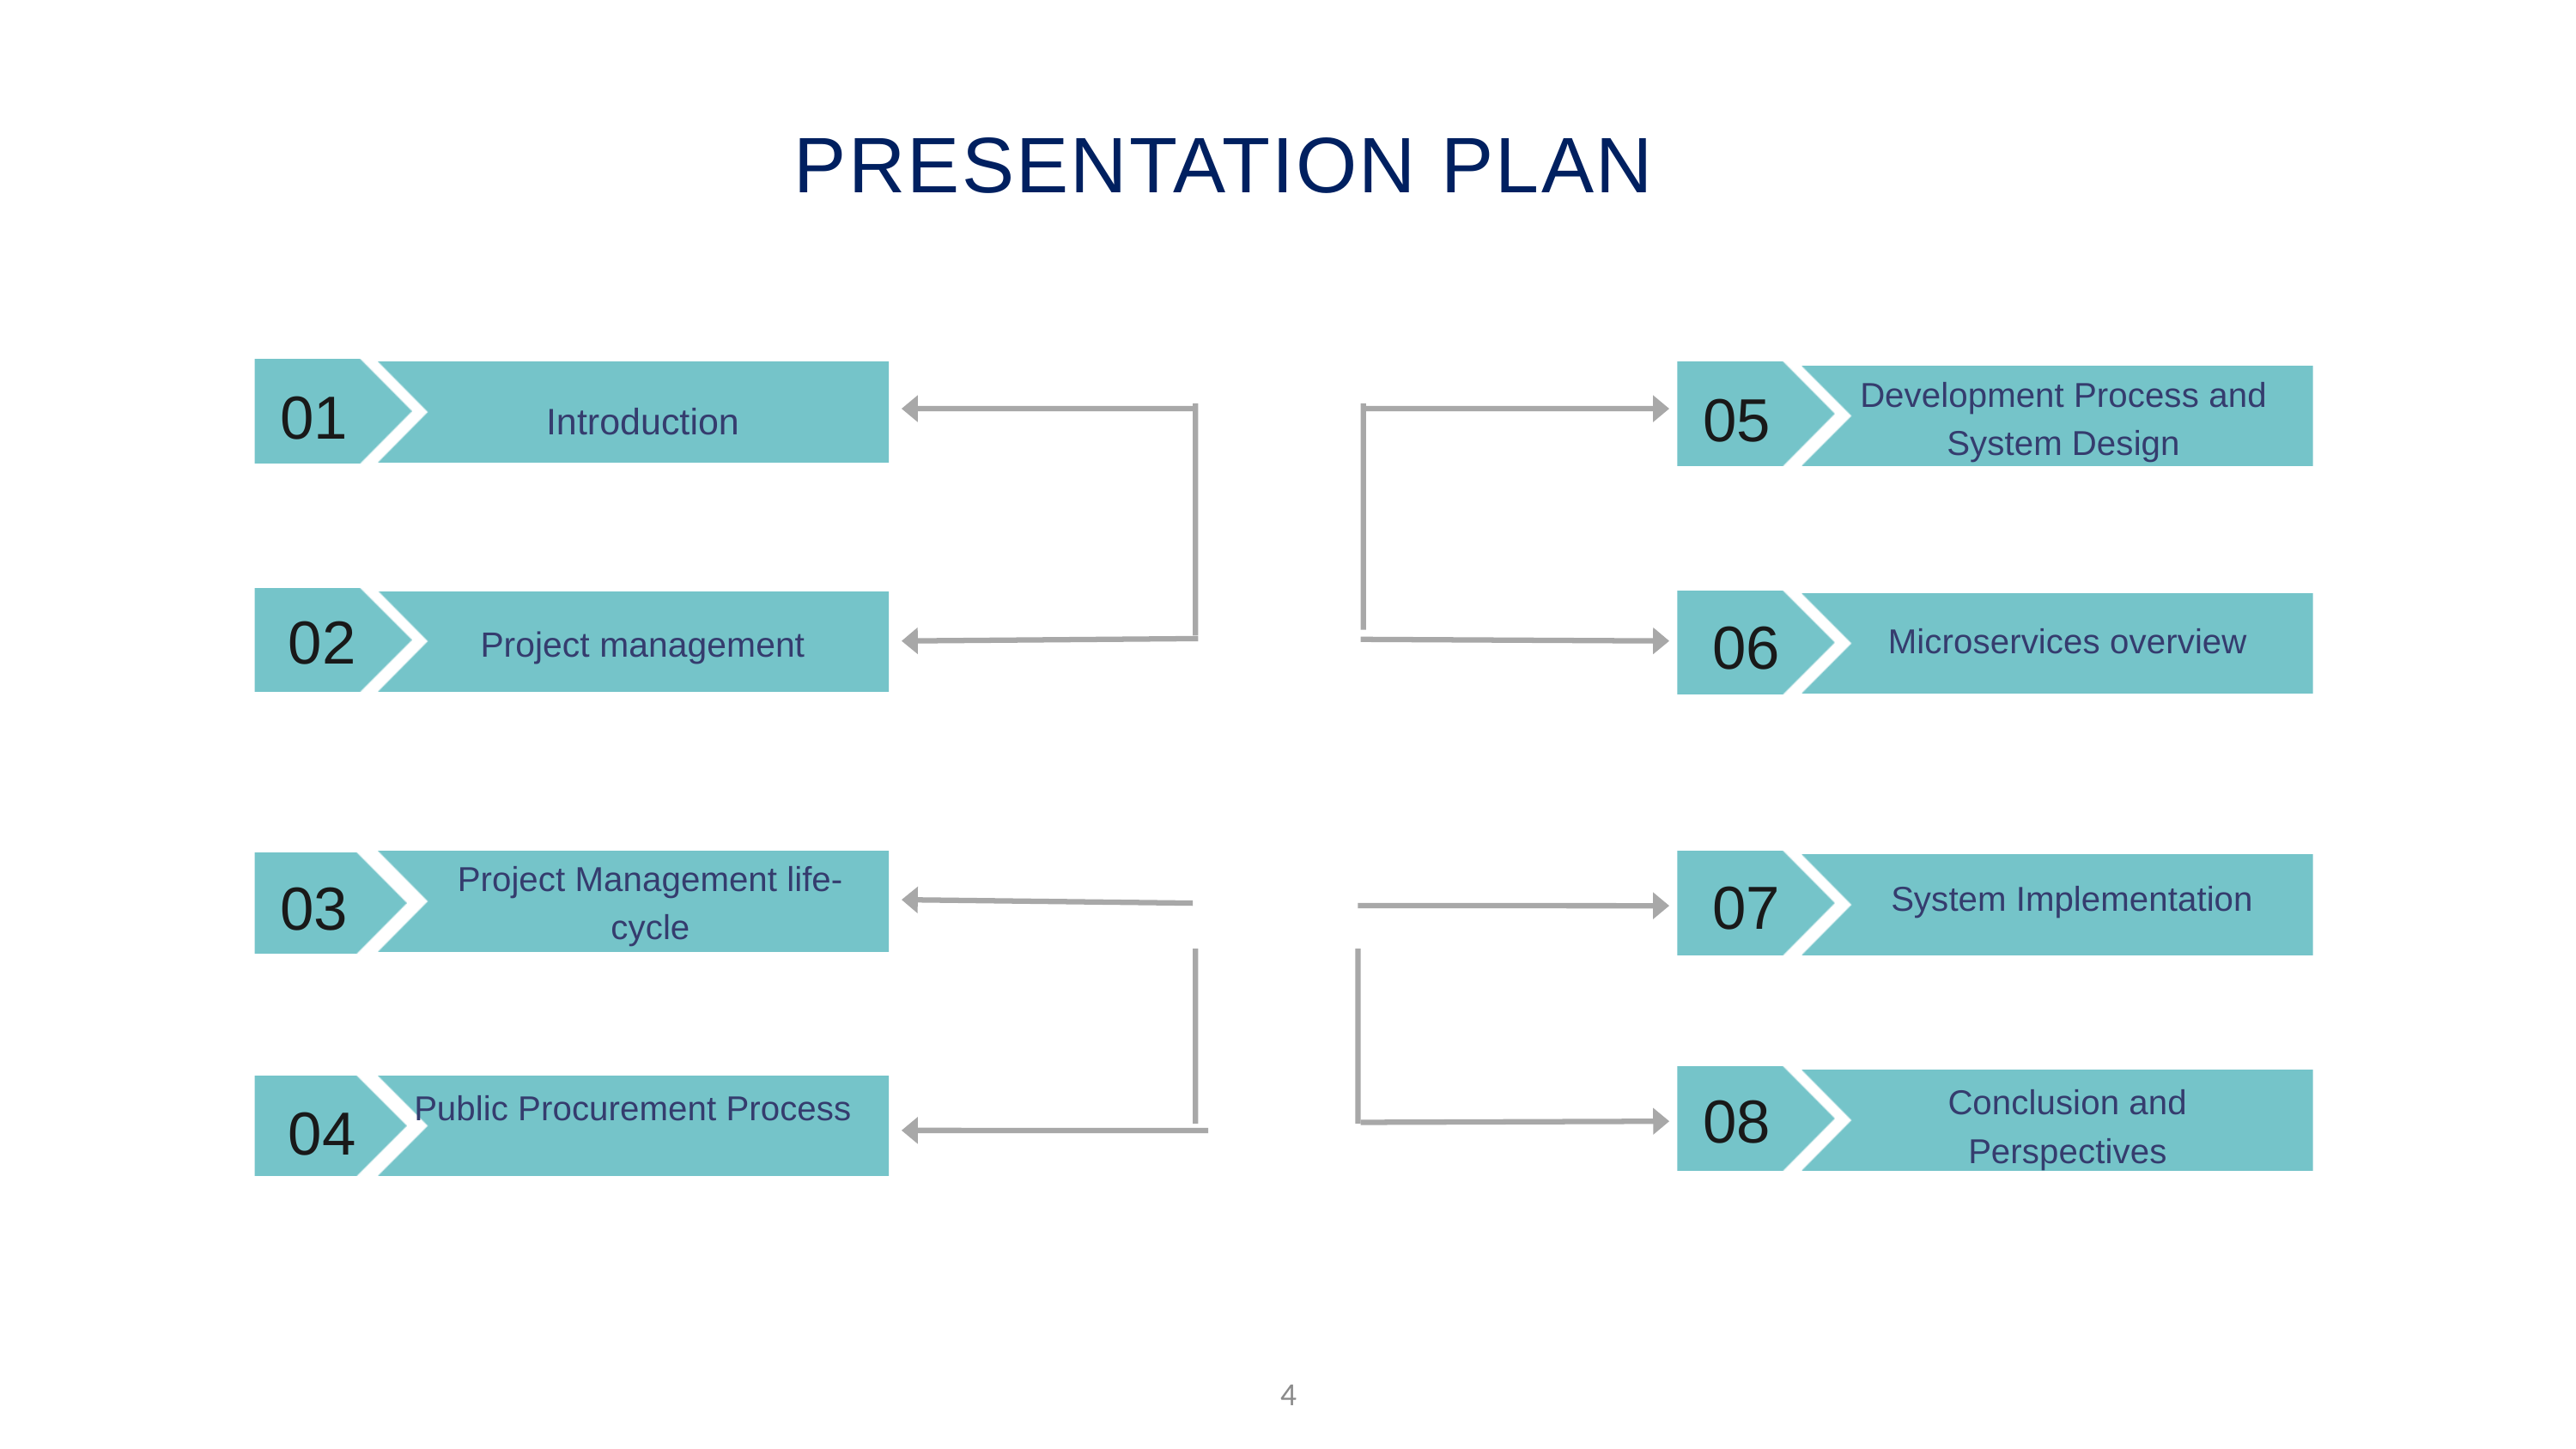

PRESENTATION PLAN

01
Development Process and System Design

05
Introduction

PLAN

02

06
Microservices overview
Project management

Project Management life-cycle

07
03
System Implementation

08

Conclusion and Perspectives

Public Procurement Process
04

4